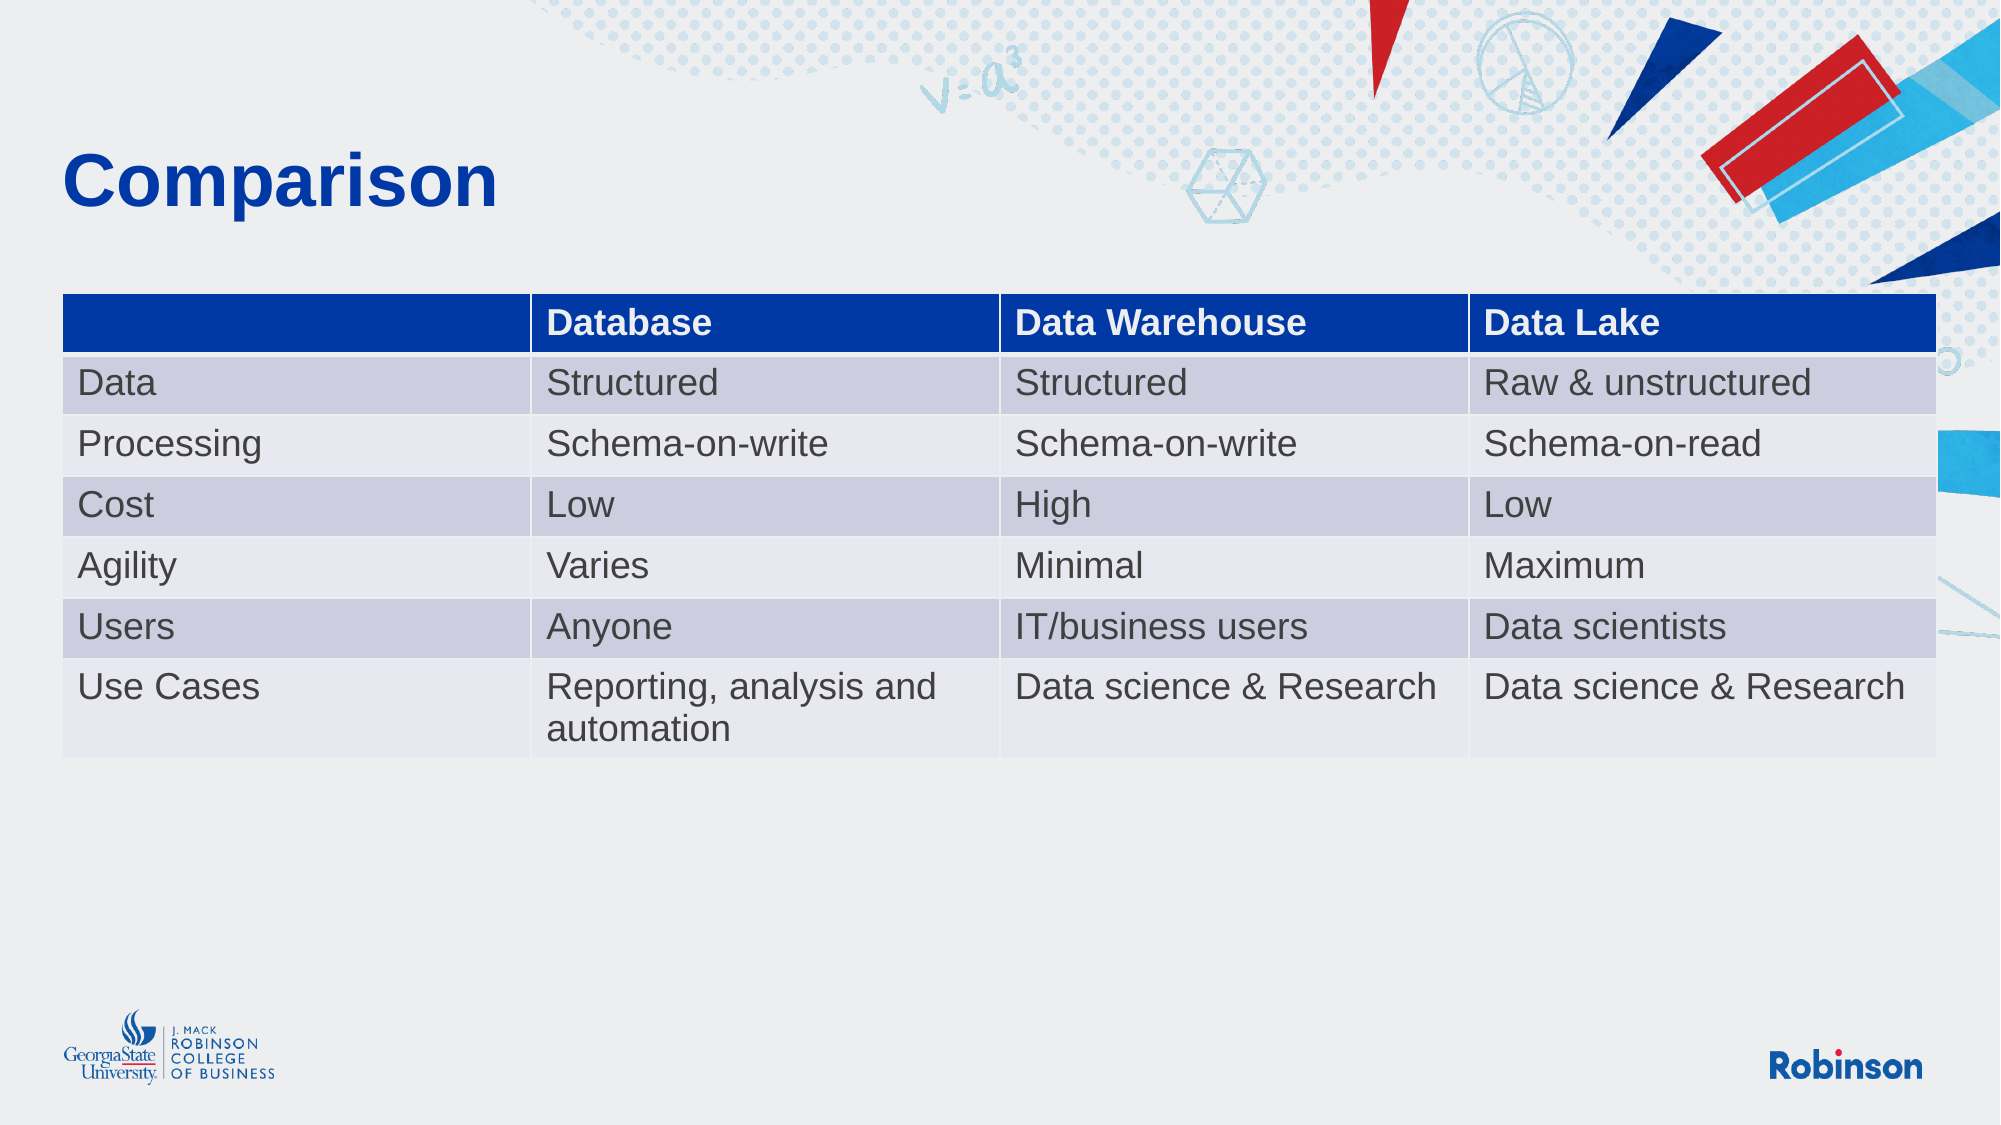

# Comparison
|  | Database | Data Warehouse | Data Lake |
| --- | --- | --- | --- |
| Data | Structured | Structured | Raw & unstructured |
| Processing | Schema-on-write | Schema-on-write | Schema-on-read |
| Cost | Low | High | Low |
| Agility | Varies | Minimal | Maximum |
| Users | Anyone | IT/business users | Data scientists |
| Use Cases | Reporting, analysis and automation | Data science & Research | Data science & Research |